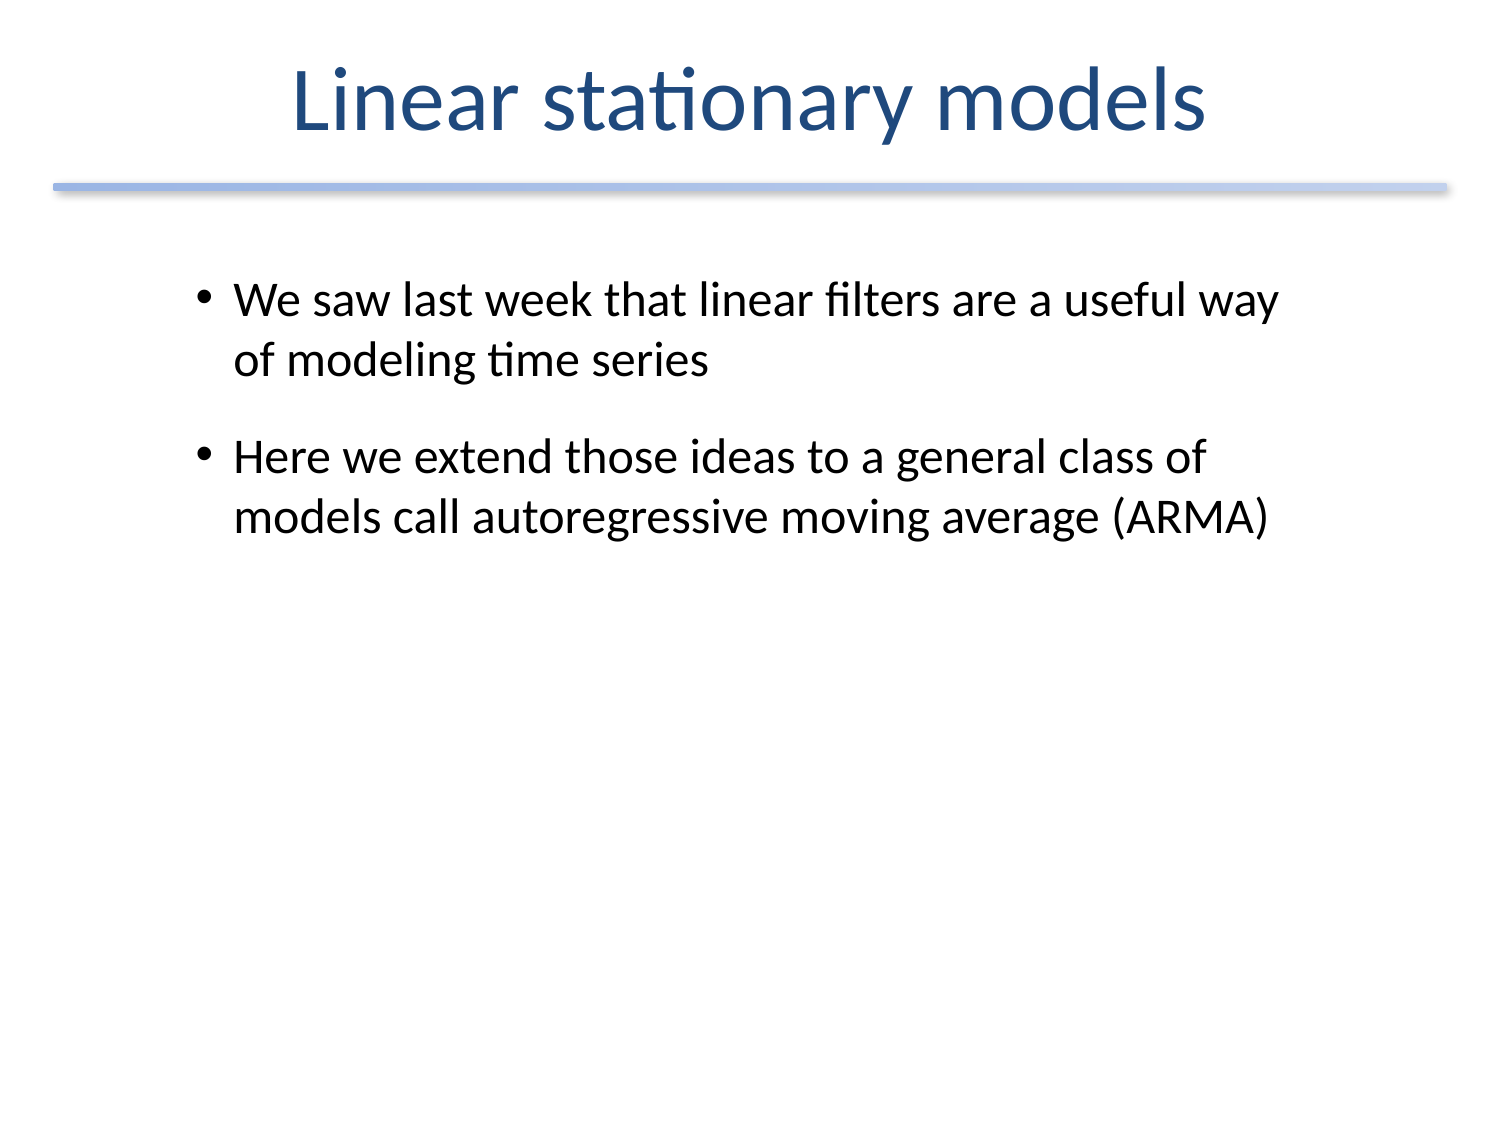

# Linear stationary models

We saw last week that linear filters are a useful way of modeling time series
Here we extend those ideas to a general class of models call autoregressive moving average (ARMA)